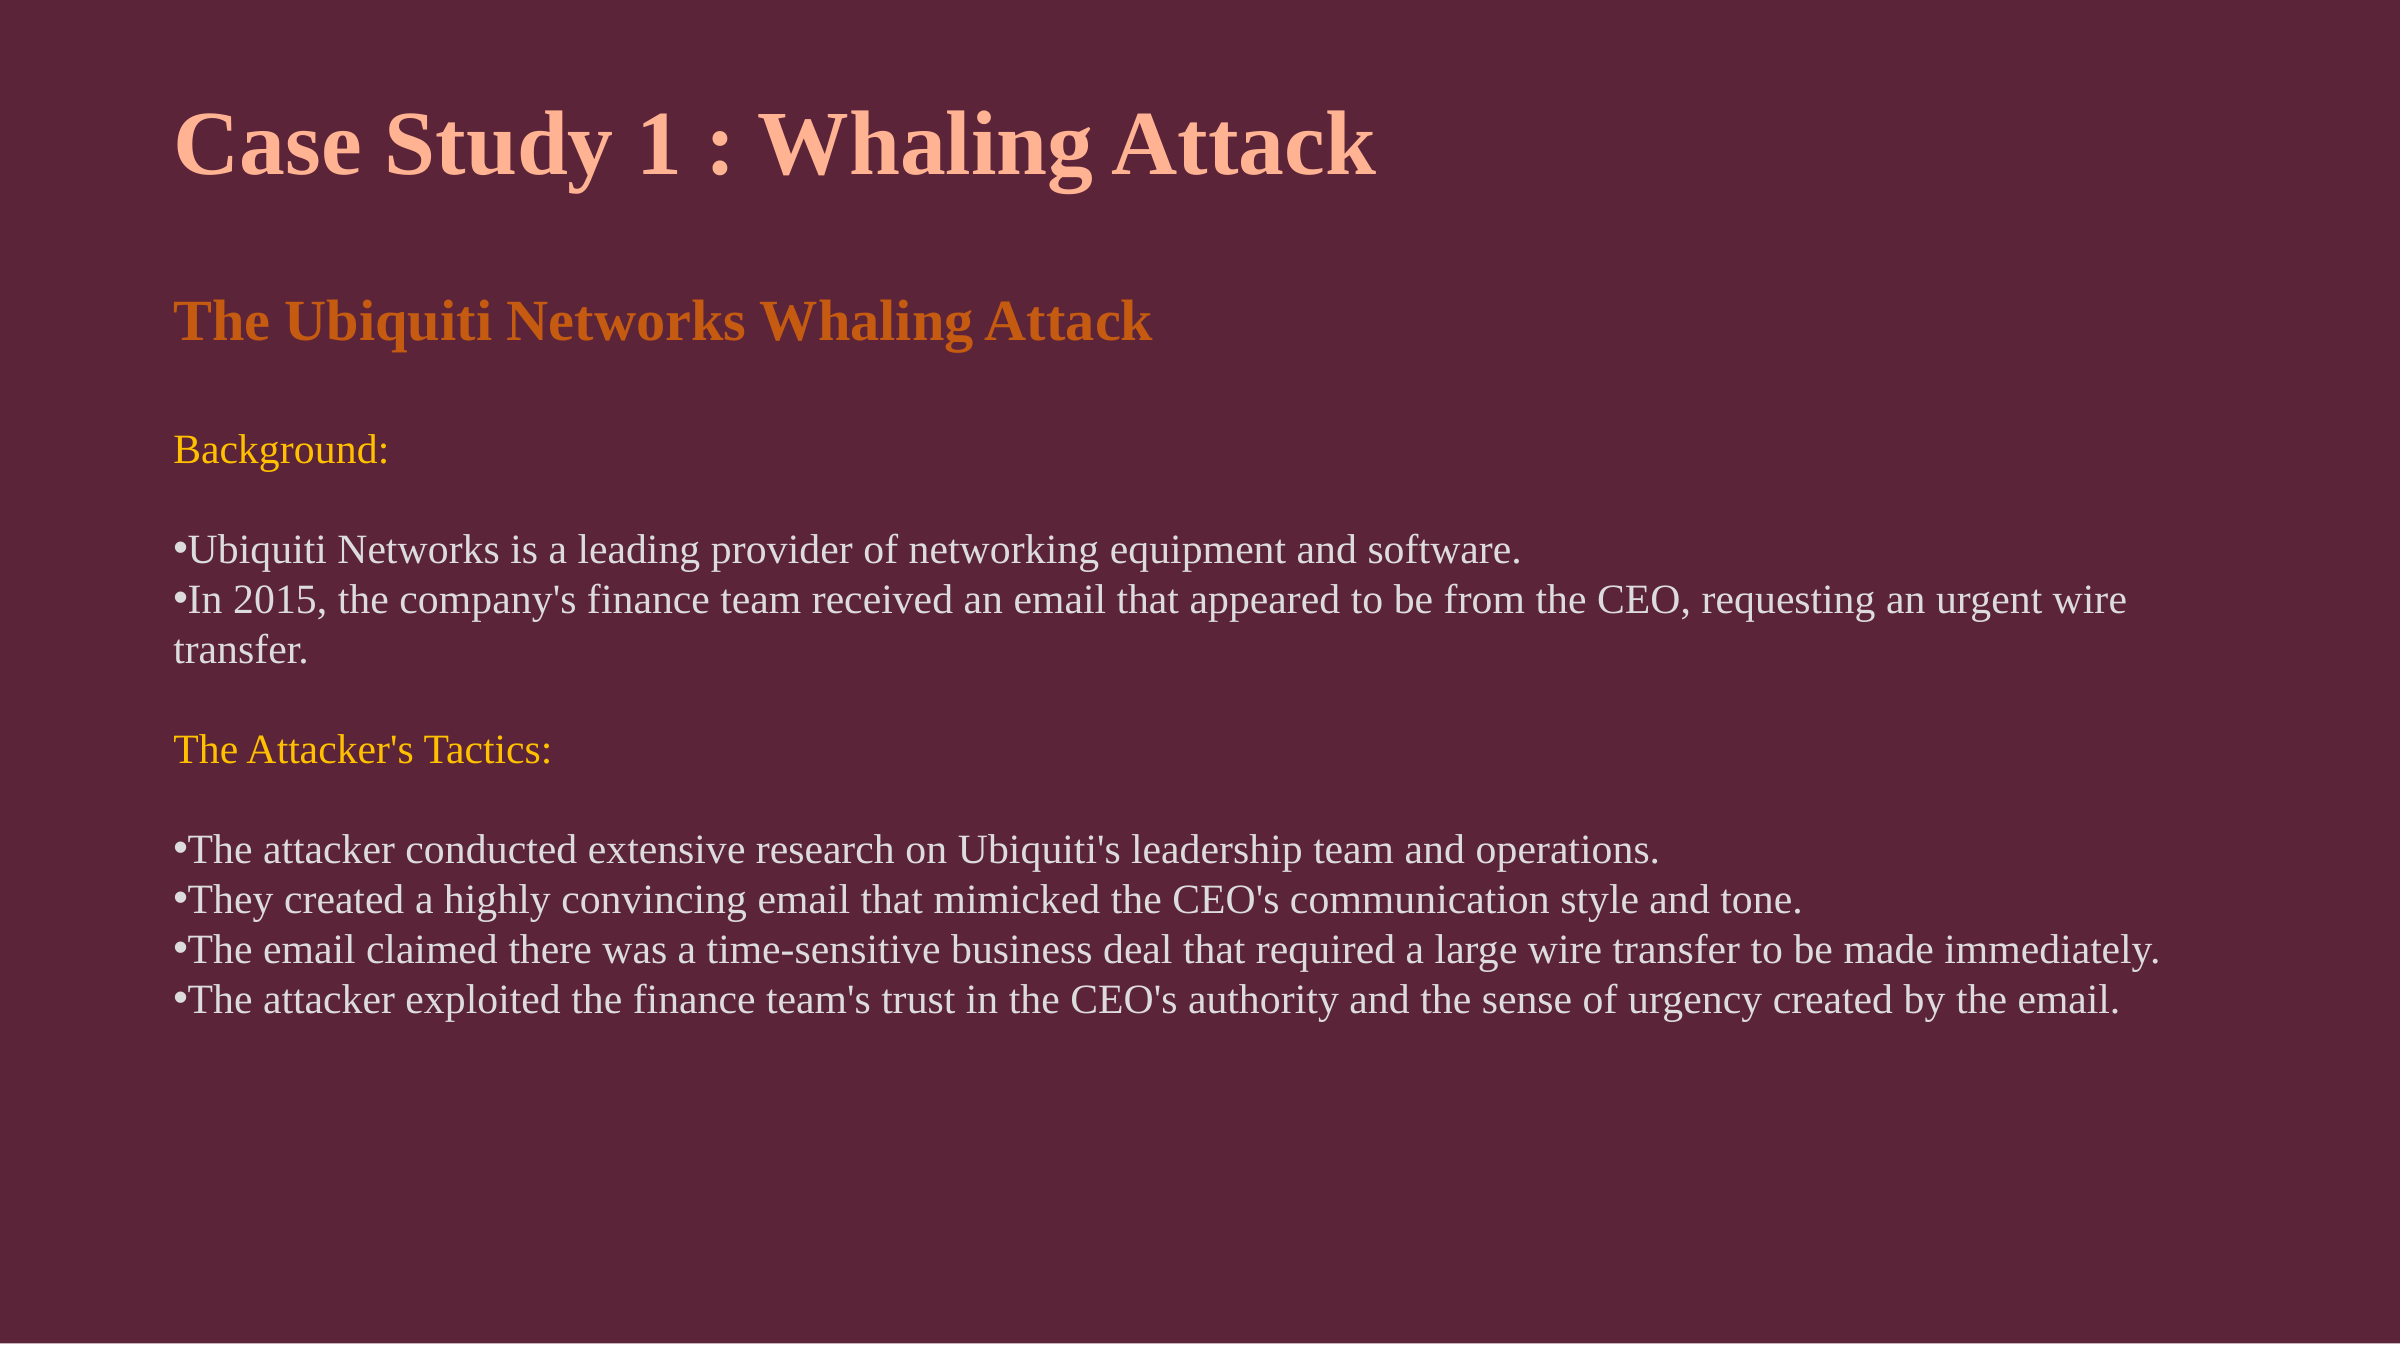

Case Study 1 : Whaling Attack

The Ubiquiti Networks Whaling Attack

Background:

Ubiquiti Networks is a leading provider of networking equipment and software.
In 2015, the company's finance team received an email that appeared to be from the CEO, requesting an urgent wire transfer.

The Attacker's Tactics:

The attacker conducted extensive research on Ubiquiti's leadership team and operations.
They created a highly convincing email that mimicked the CEO's communication style and tone.
The email claimed there was a time-sensitive business deal that required a large wire transfer to be made immediately.
The attacker exploited the finance team's trust in the CEO's authority and the sense of urgency created by the email.